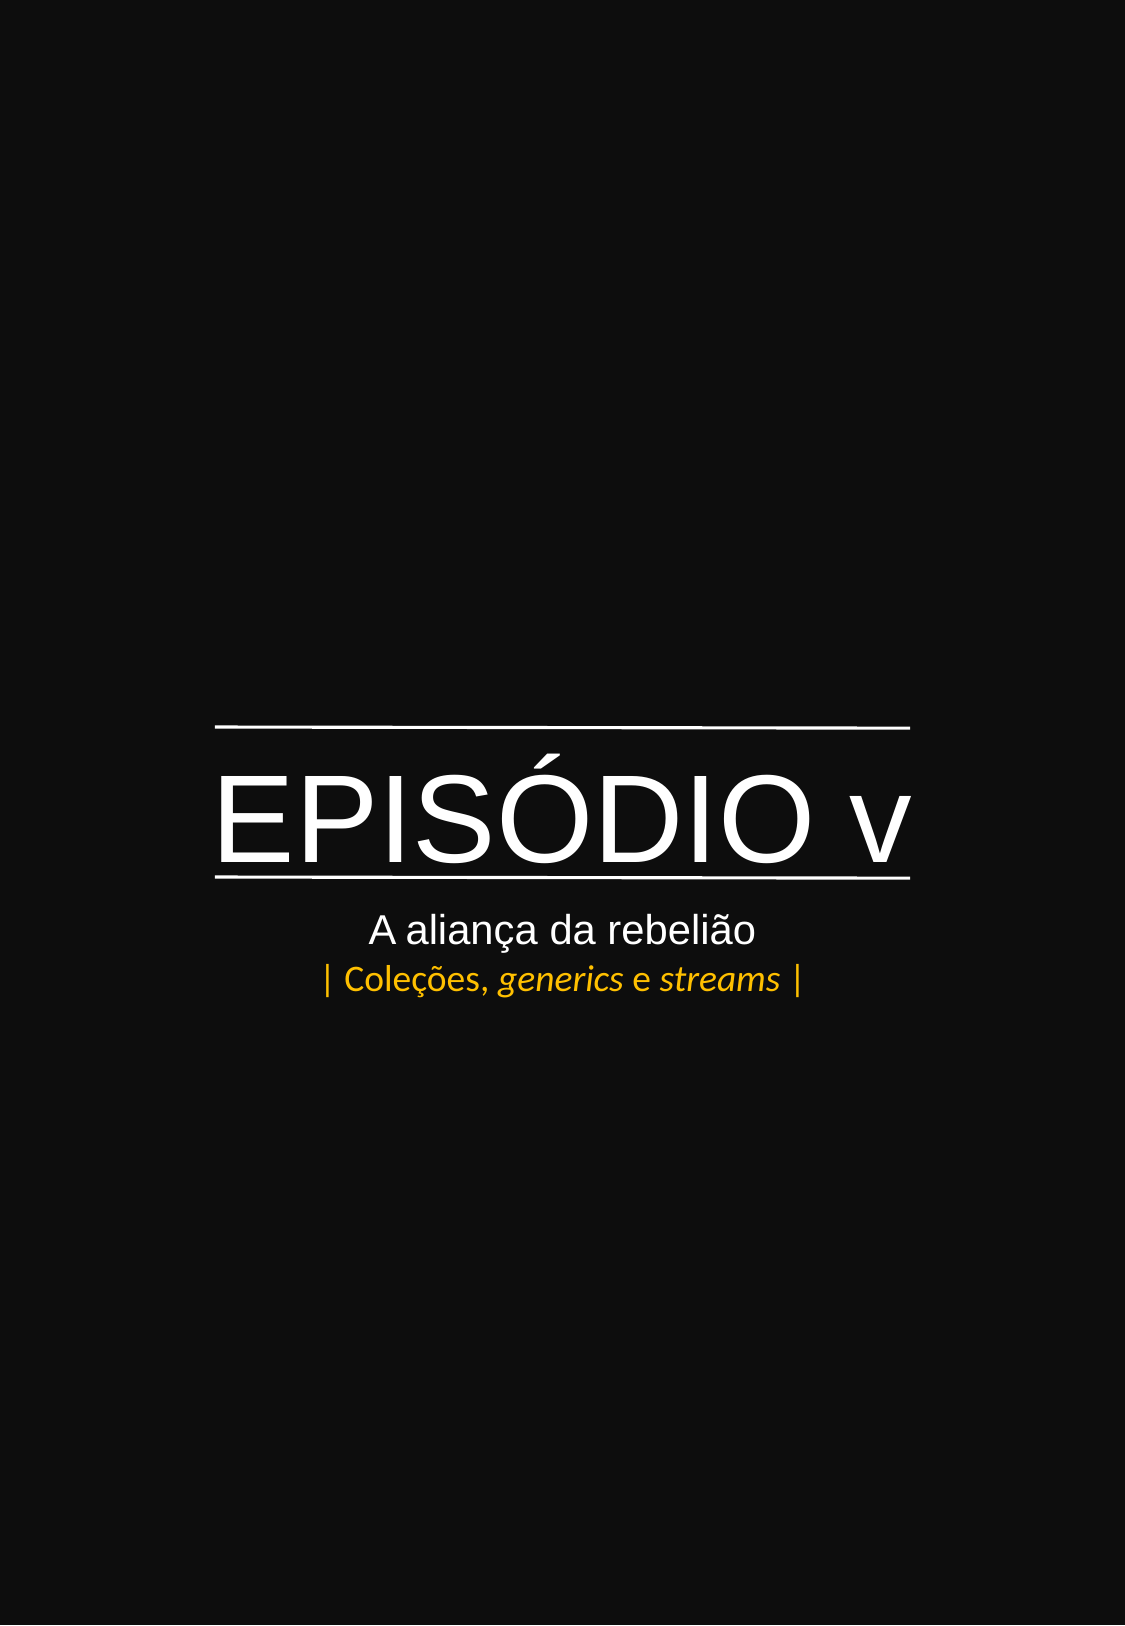

EPISÓDIO v
A aliança da rebelião
| Coleções, generics e streams |